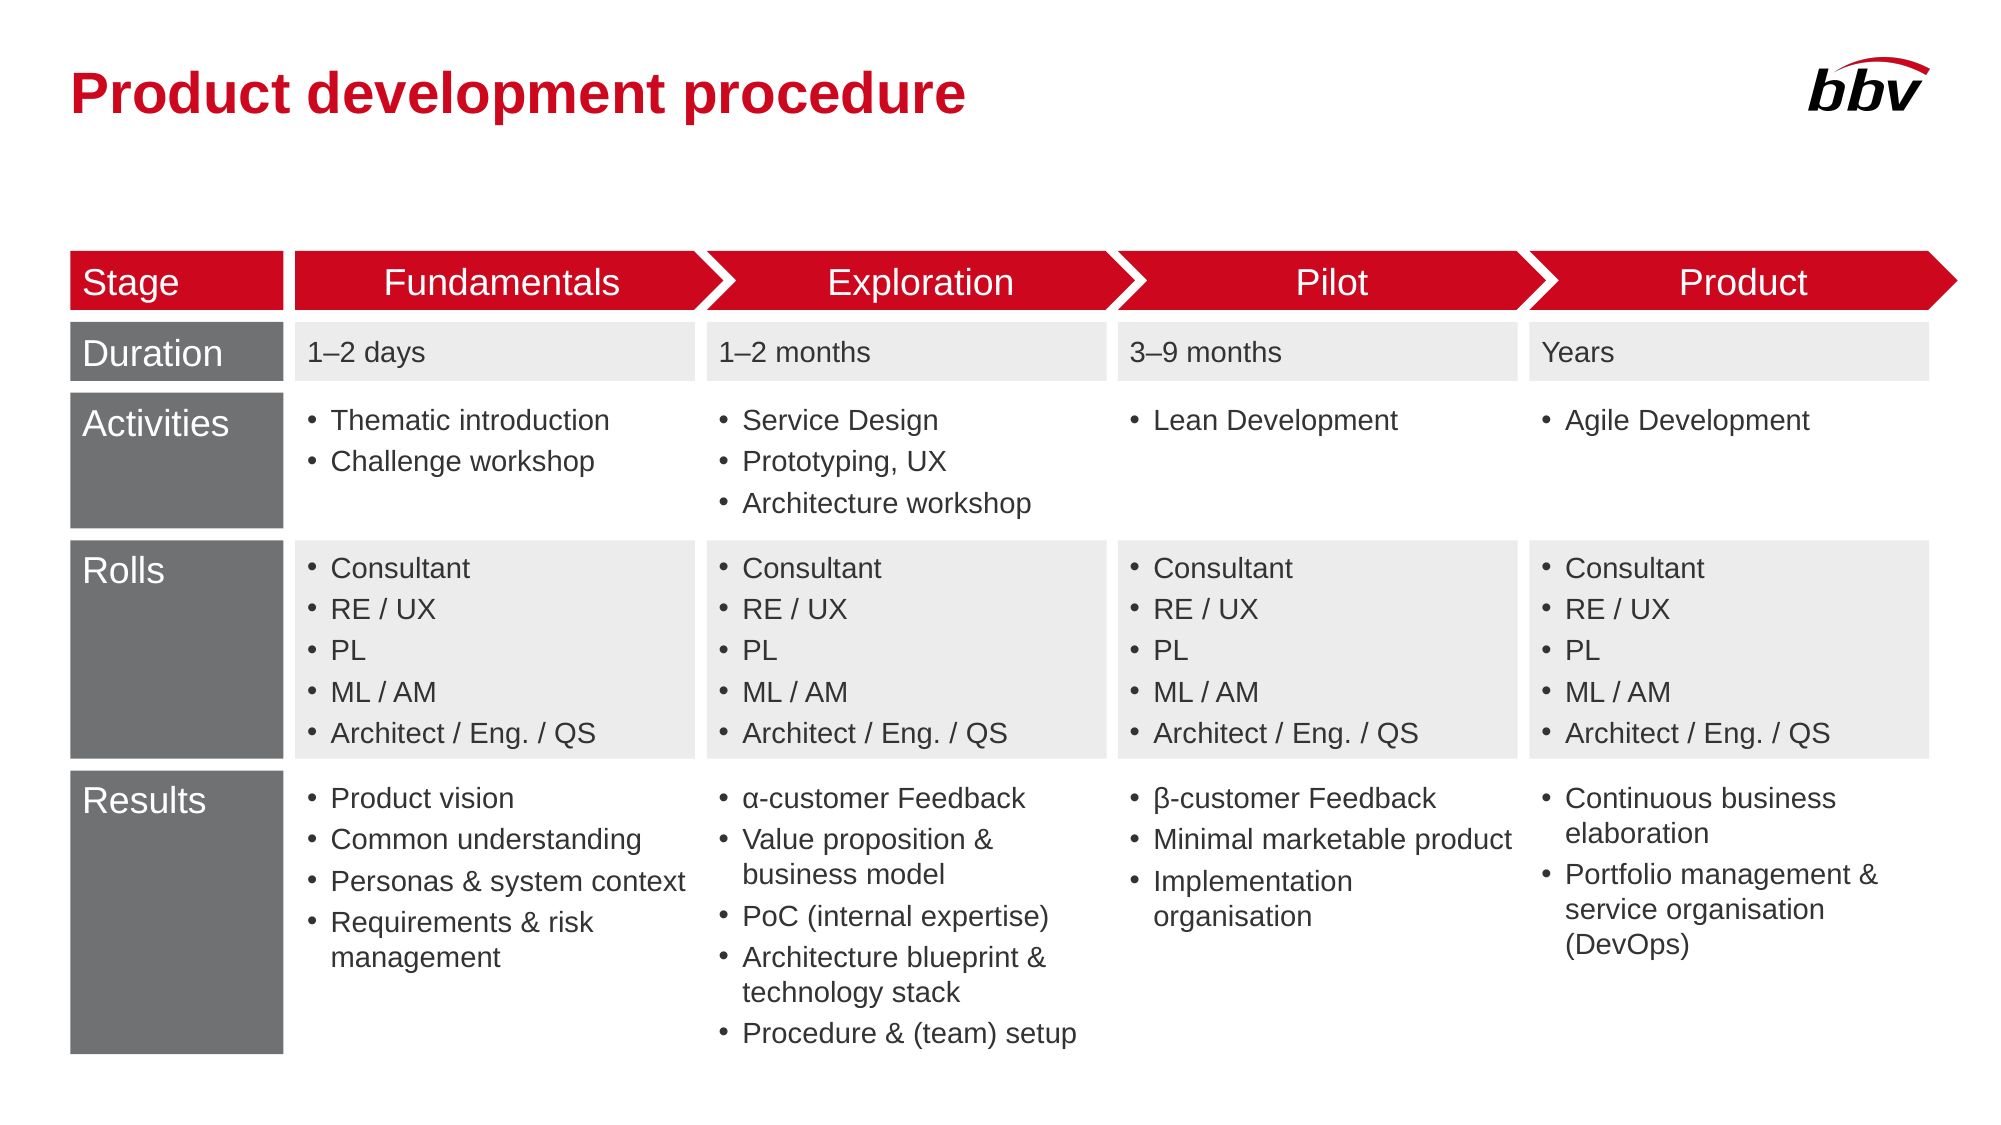

# Product development procedure
Stage
Fundamentals
Exploration
Pilot
Product
Duration
1–2 days
1–2 months
3–9 months
Years
Thematic introduction
Challenge workshop
Service Design
Prototyping, UX
Architecture workshop
Activities
Lean Development
Agile Development
Consultant
RE / UX
PL
ML / AM
Architect / Eng. / QS
Consultant
RE / UX
PL
ML / AM
Architect / Eng. / QS
Rolls
Consultant
RE / UX
PL
ML / AM
Architect / Eng. / QS
Consultant
RE / UX
PL
ML / AM
Architect / Eng. / QS
Results
Product vision
Common understanding
Personas & system context
Requirements & risk management
α-customer Feedback
Value proposition & business model
PoC (internal expertise)
Architecture blueprint & technology stack
Procedure & (team) setup
β-customer Feedback
Minimal marketable product
Implementation organisation
Continuous business elaboration
Portfolio management & service organisation (DevOps)